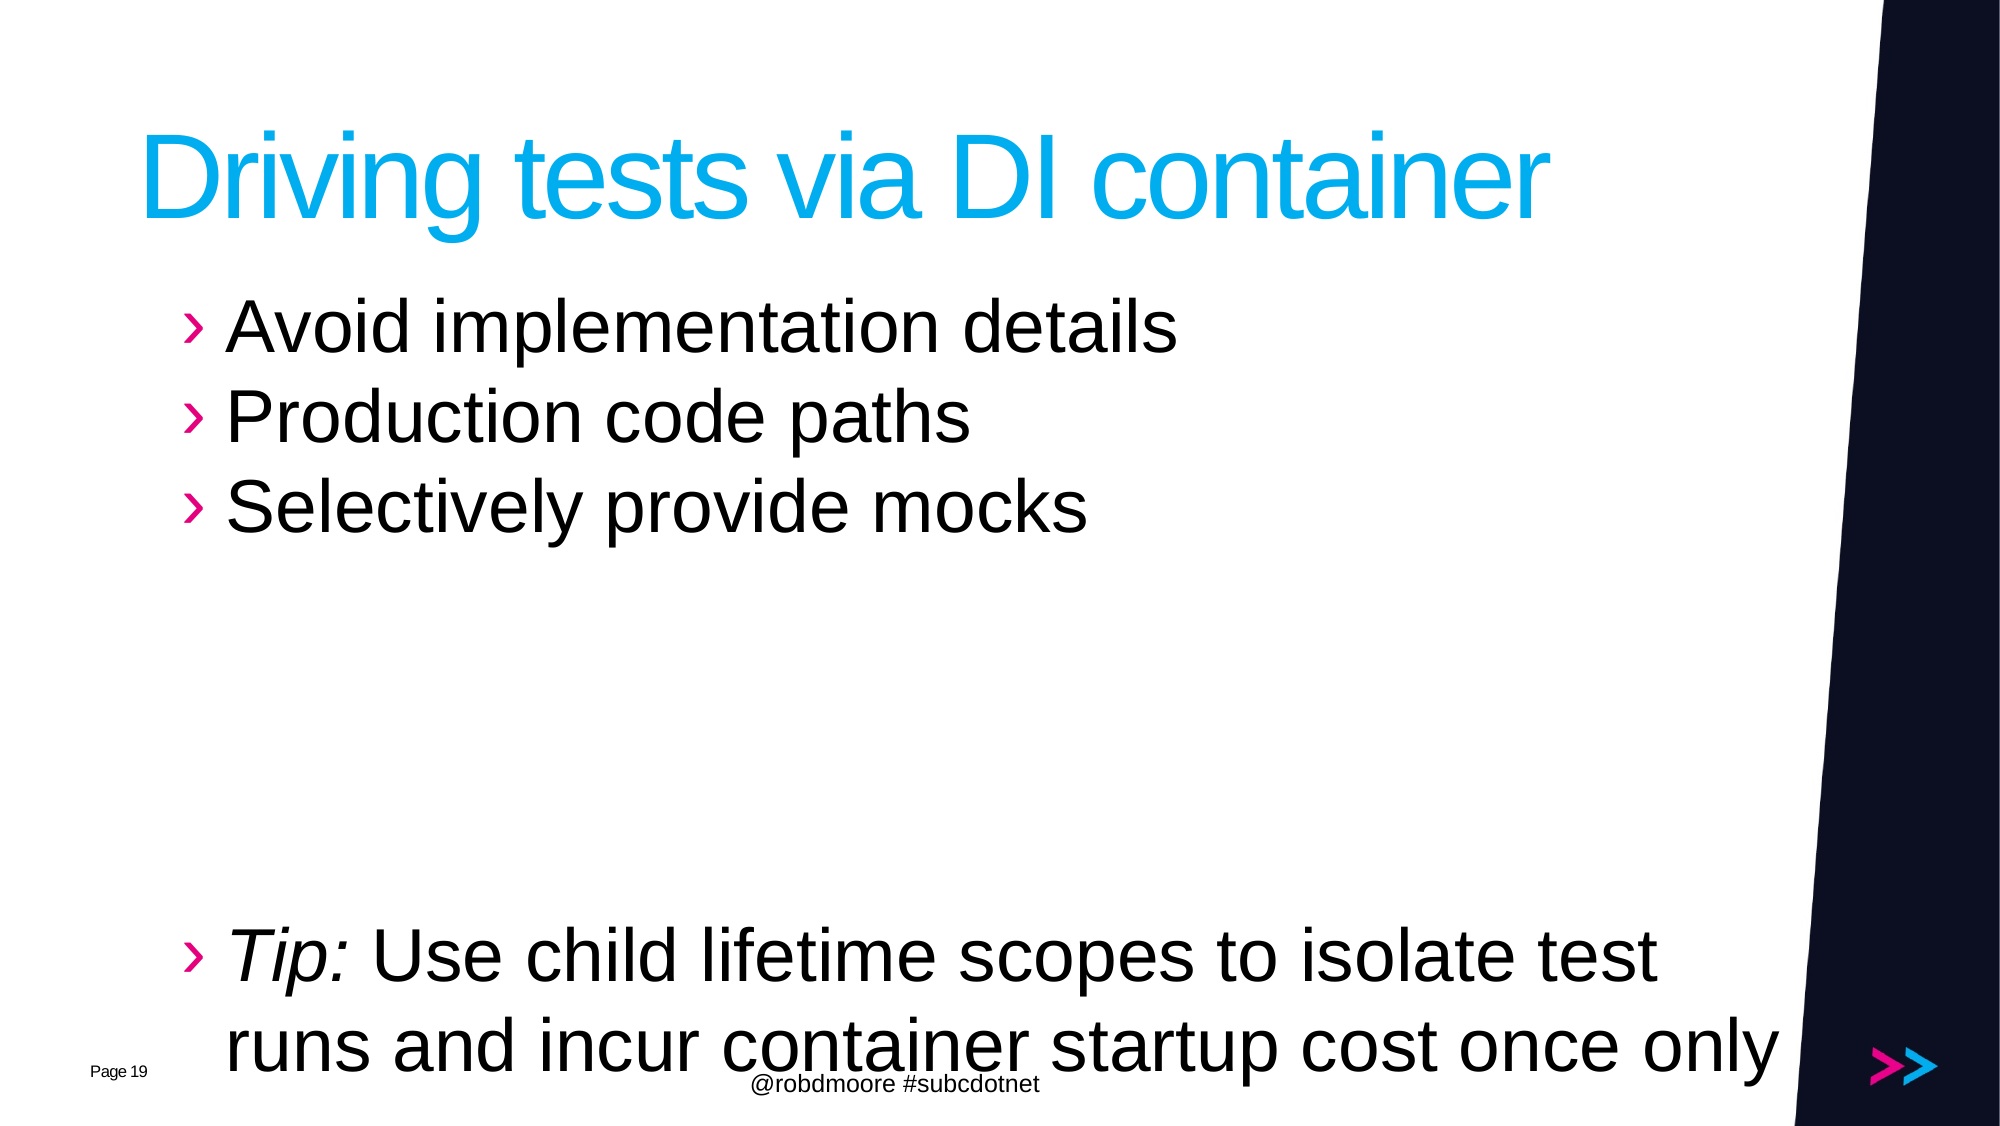

# Driving tests via DI container
Avoid implementation details
Production code paths
Selectively provide mocks

Tip: Use child lifetime scopes to isolate test runs and incur container startup cost once only

19